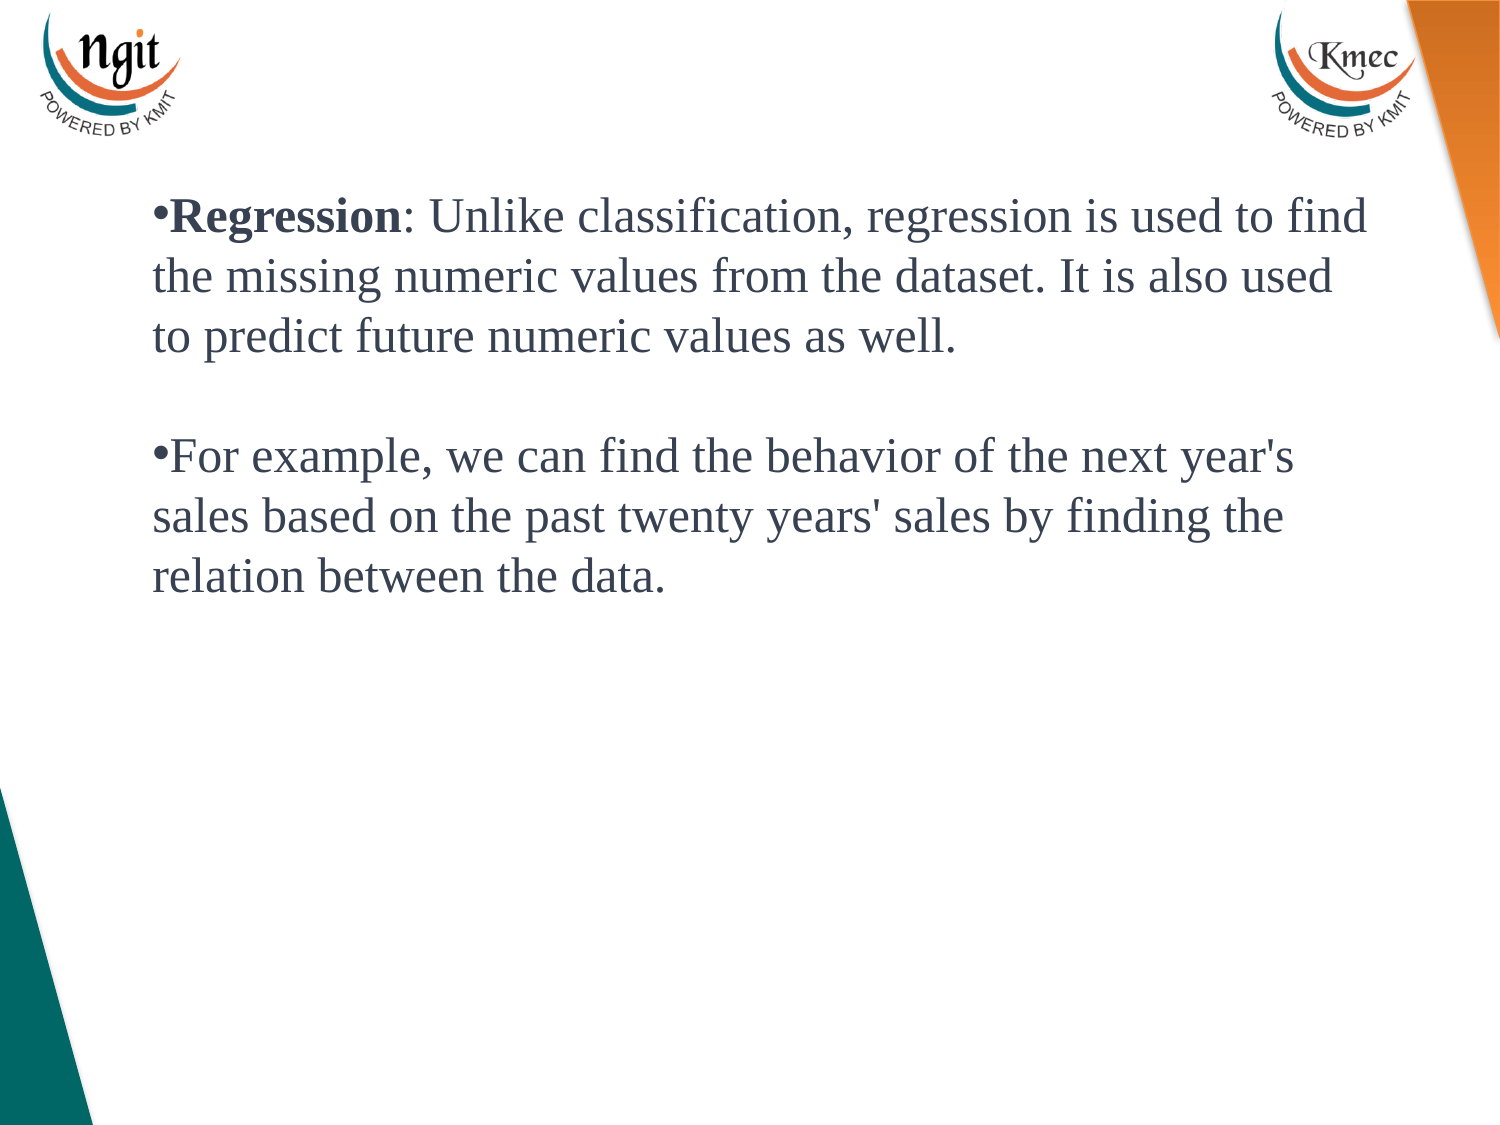

Regression: Unlike classification, regression is used to find the missing numeric values from the dataset. It is also used to predict future numeric values as well.

For example, we can find the behavior of the next year's sales based on the past twenty years' sales by finding the relation between the data.